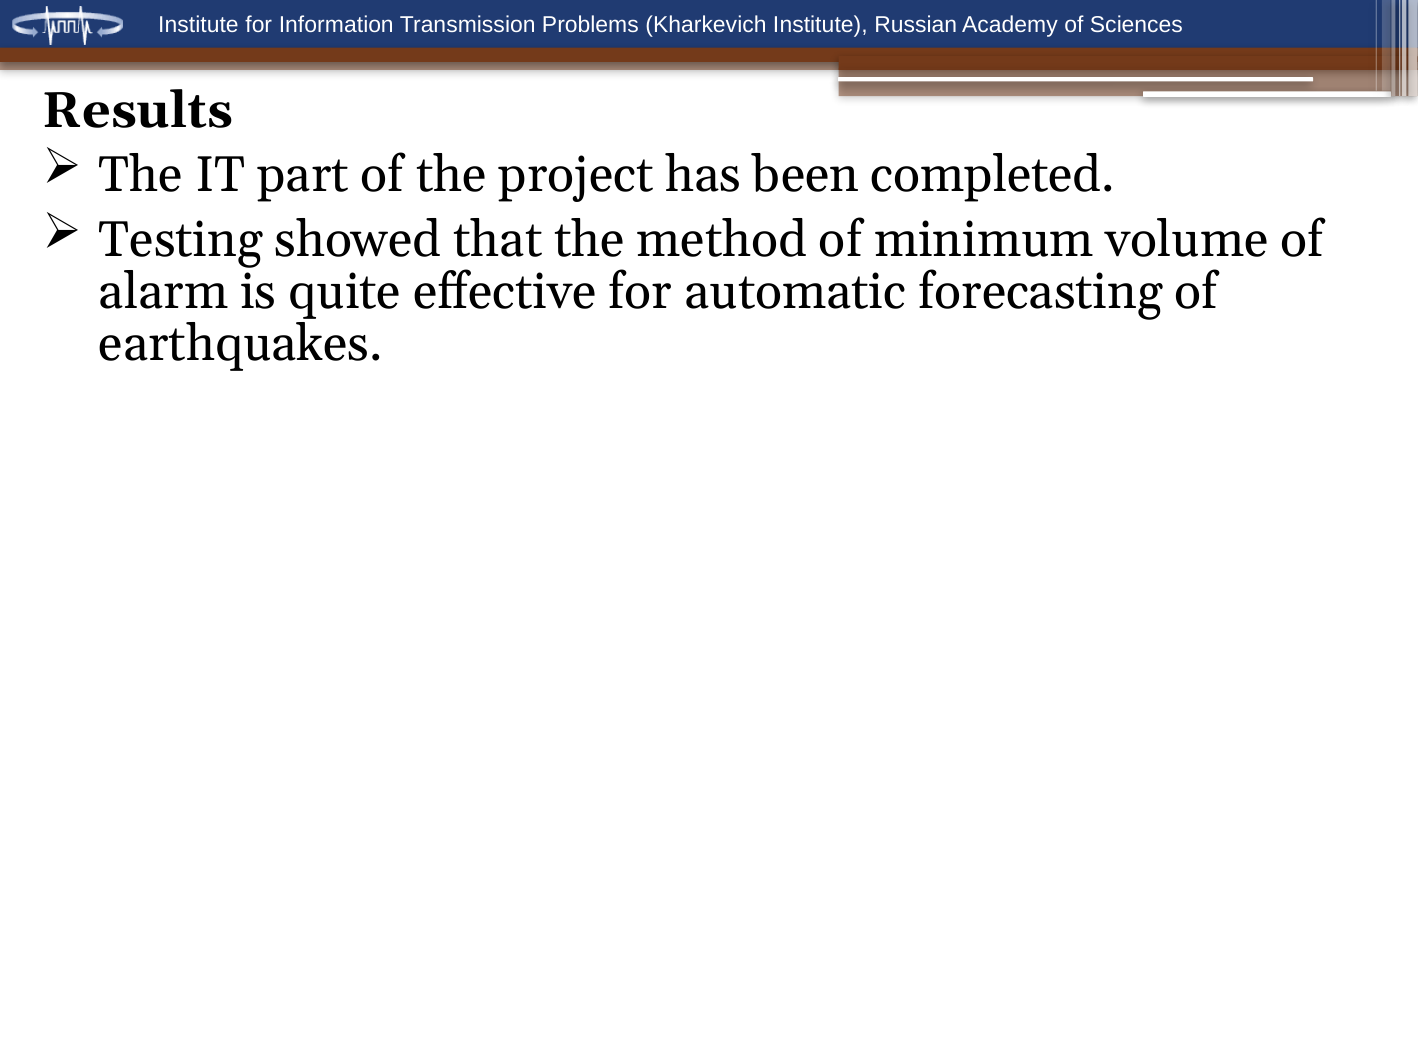

Results
The IT part of the project has been completed.
Testing showed that the method of minimum volume of alarm is quite effective for automatic forecasting of earthquakes.